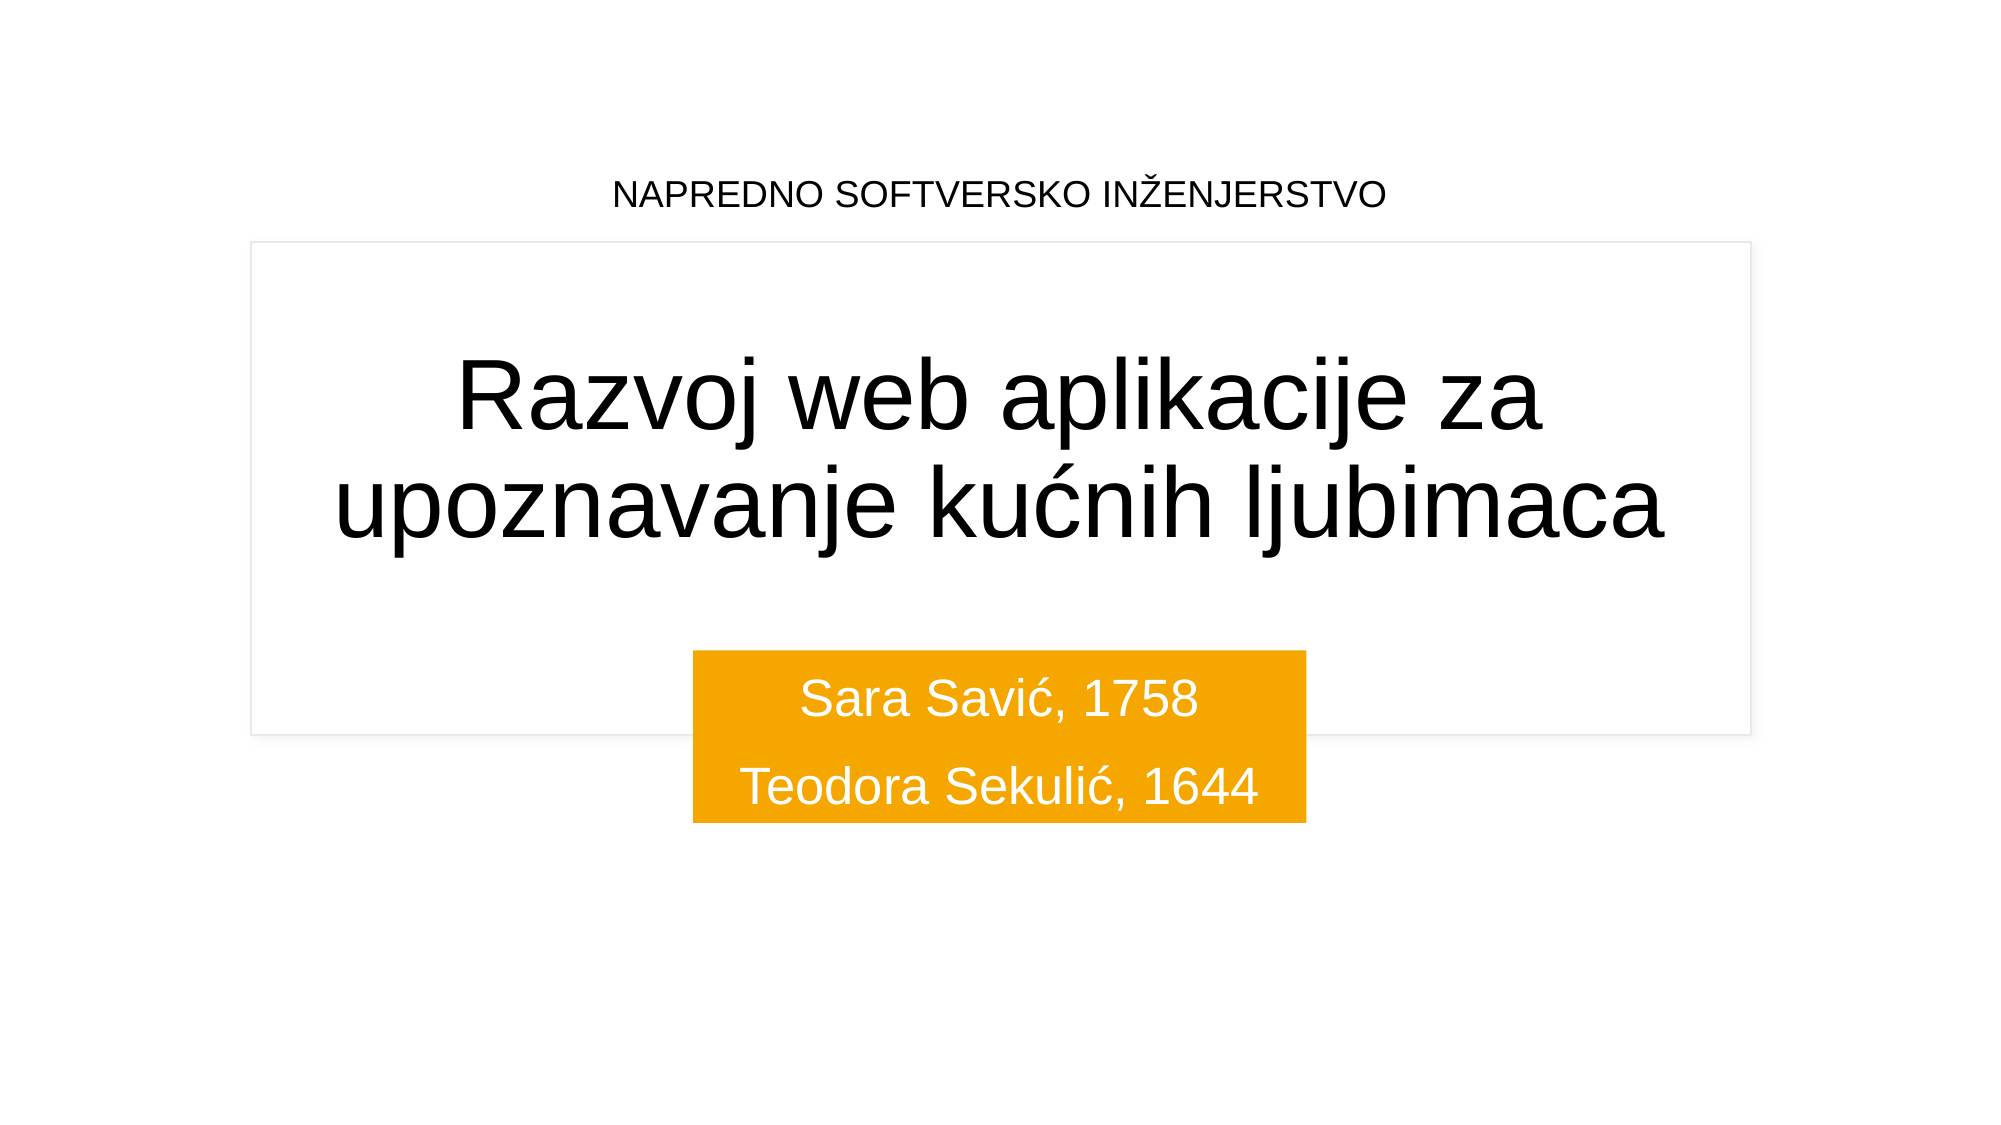

NAPREDNO SOFTVERSKO INŽENJERSTVO
# Razvoj web aplikacije za upoznavanje kućnih ljubimaca
Sara Savić, 1758
Teodora Sekulić, 1644